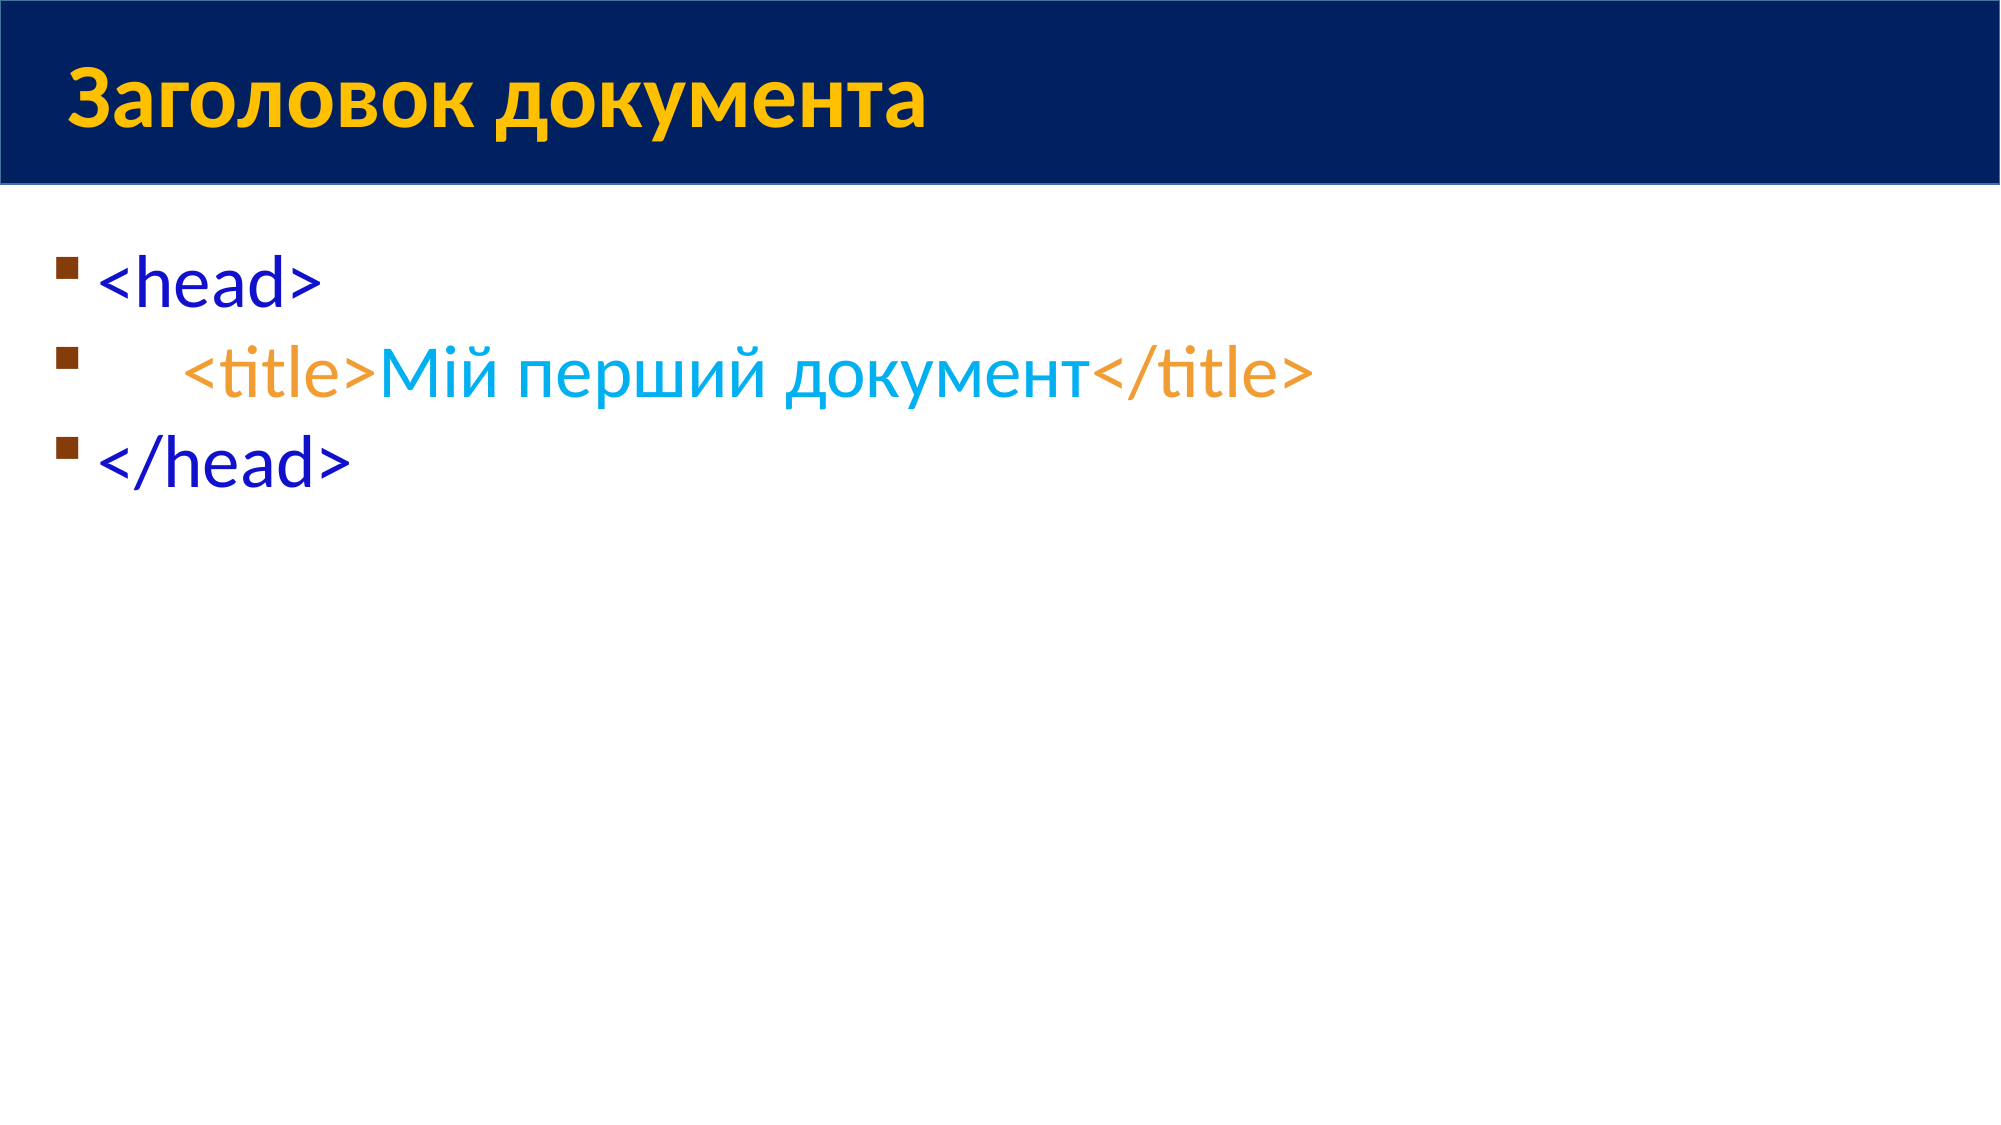

Заголовок документа
<head>
     <title>Мій перший документ</title>
</head>